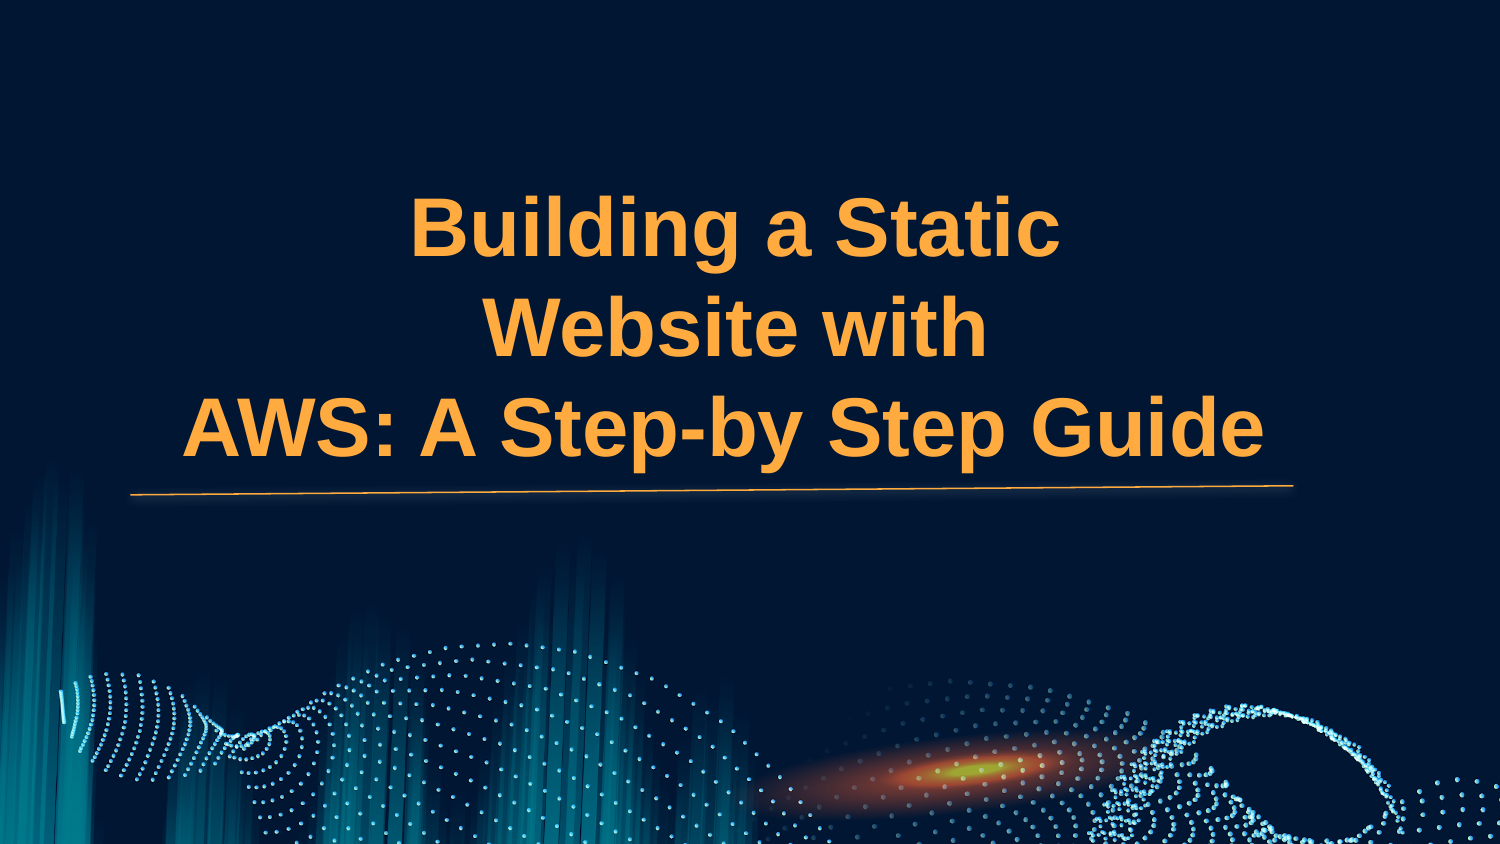

# Building a Static Website with AWS: A Step-by Step Guide